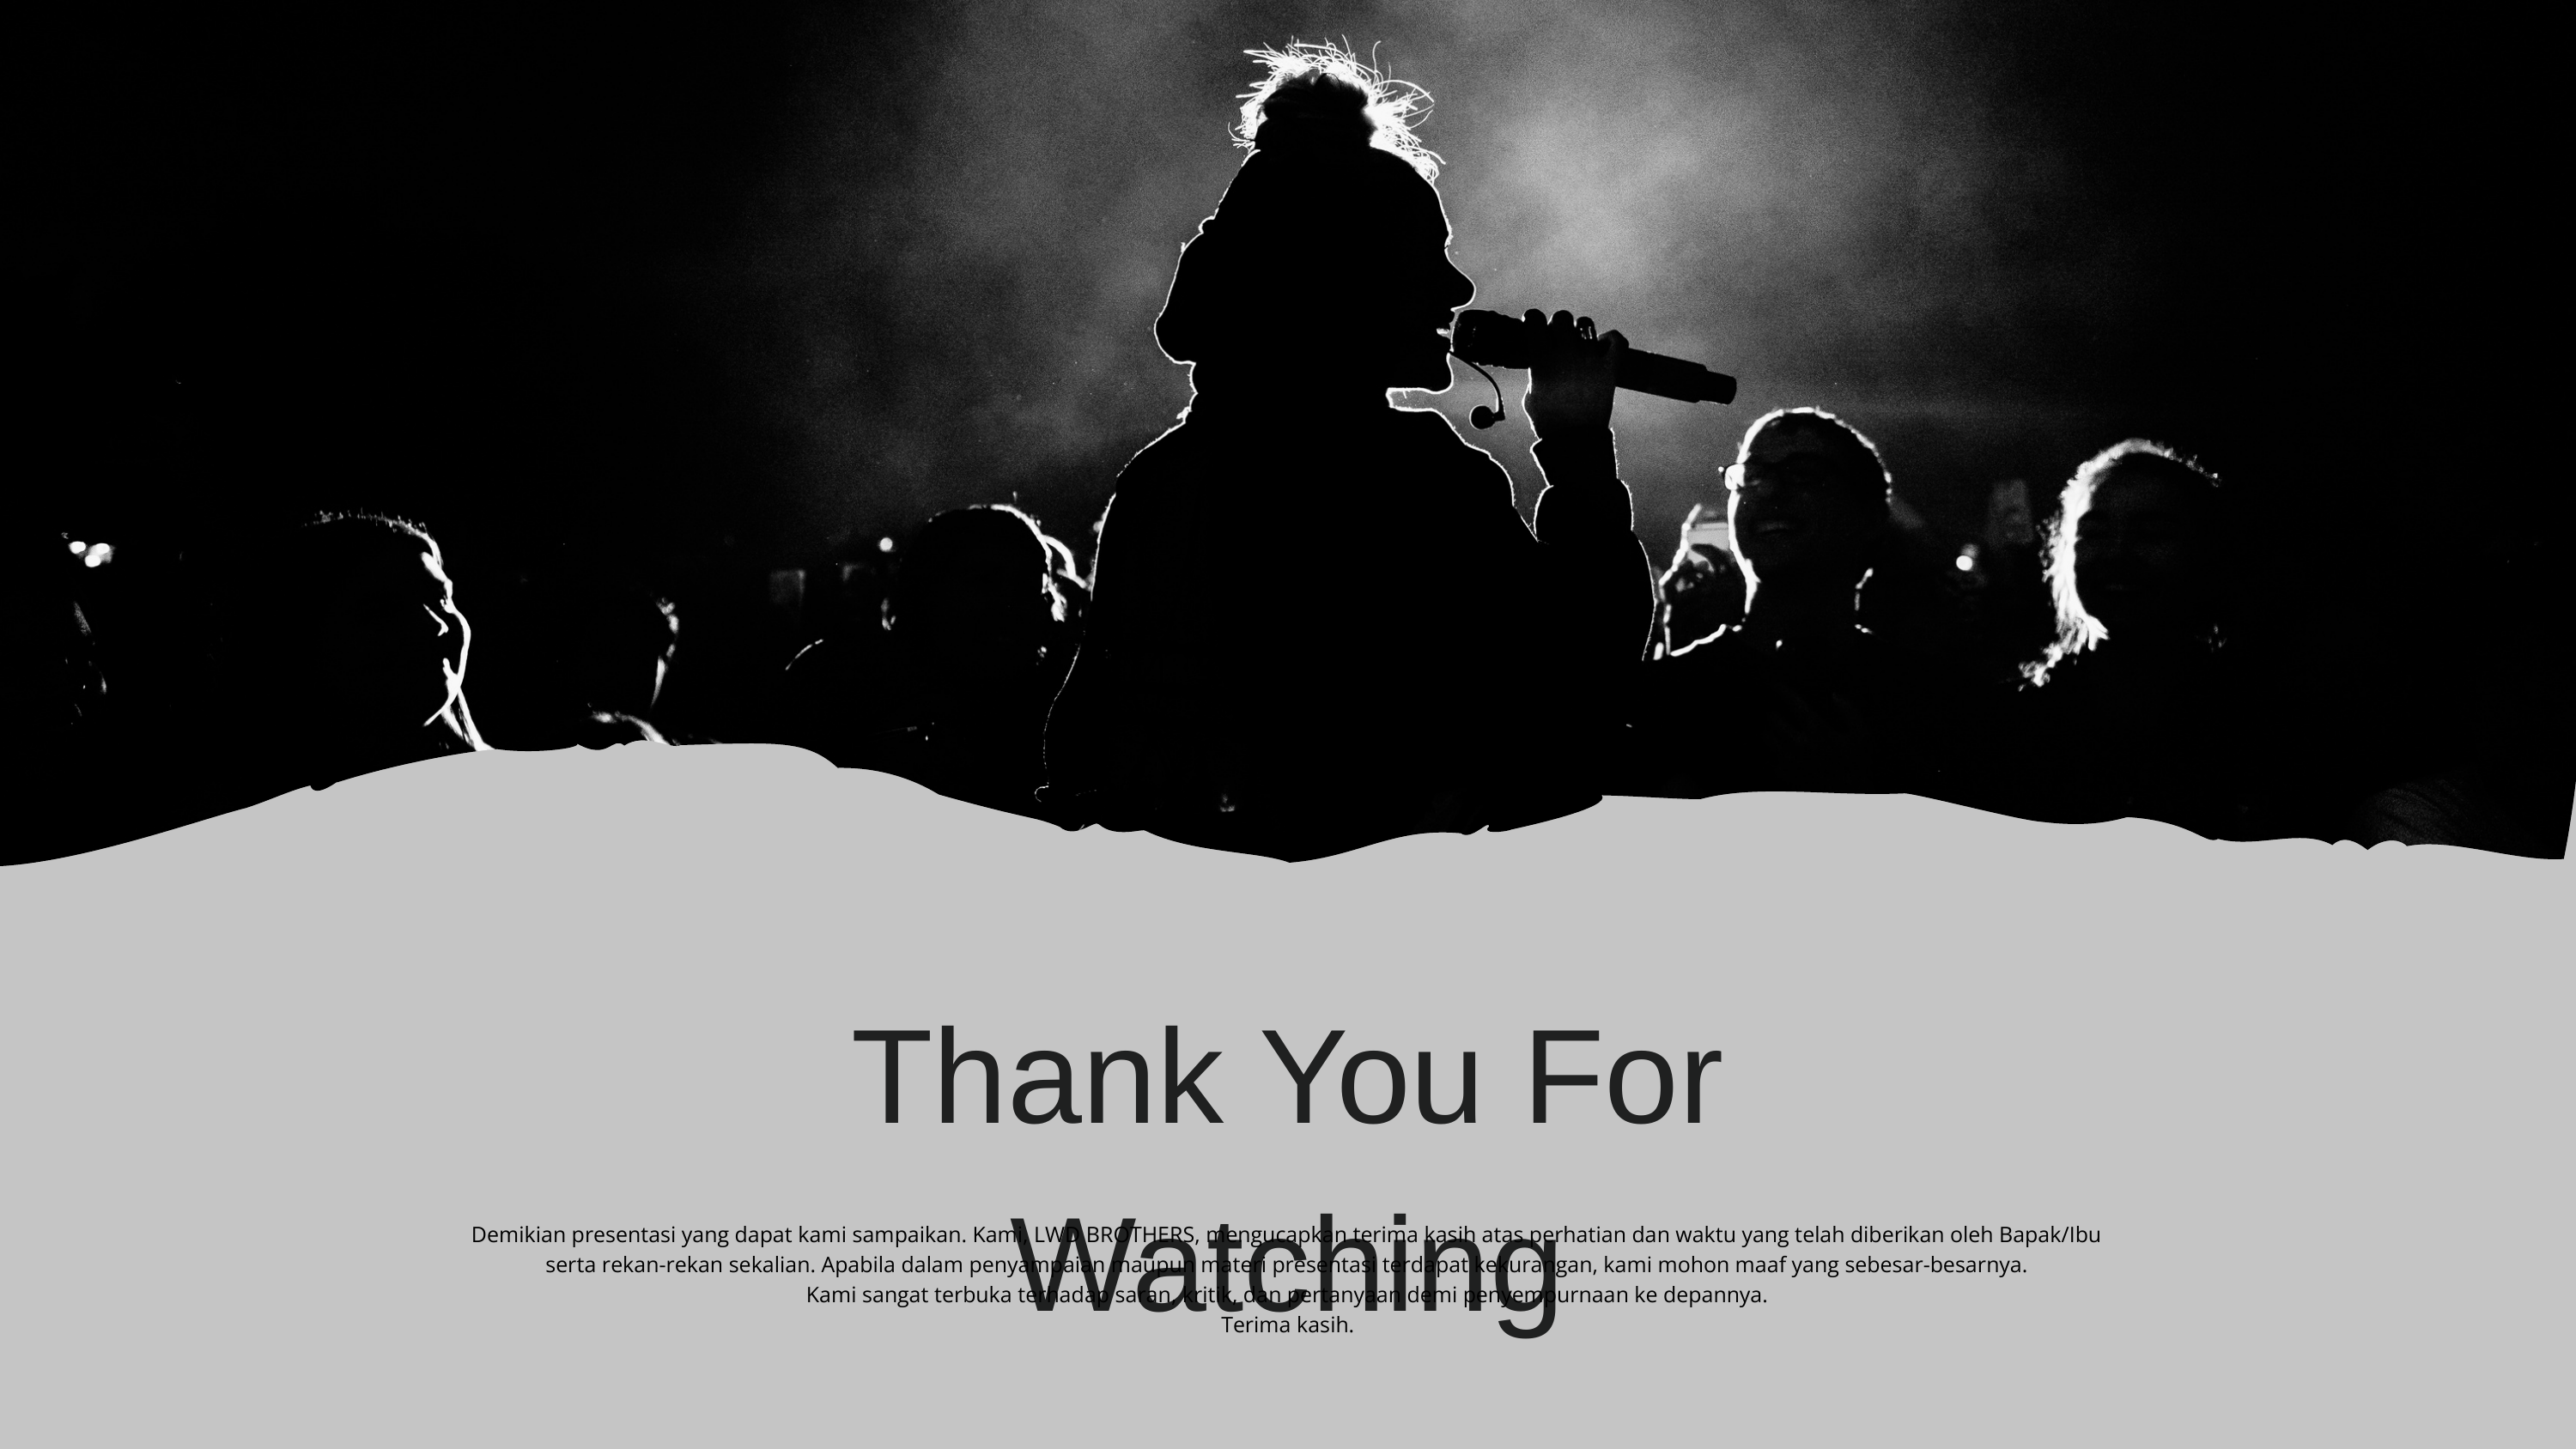

Thank You For Watching
Demikian presentasi yang dapat kami sampaikan. Kami, LWD BROTHERS, mengucapkan terima kasih atas perhatian dan waktu yang telah diberikan oleh Bapak/Ibu serta rekan-rekan sekalian. Apabila dalam penyampaian maupun materi presentasi terdapat kekurangan, kami mohon maaf yang sebesar-besarnya.
Kami sangat terbuka terhadap saran, kritik, dan pertanyaan demi penyempurnaan ke depannya.
Terima kasih.